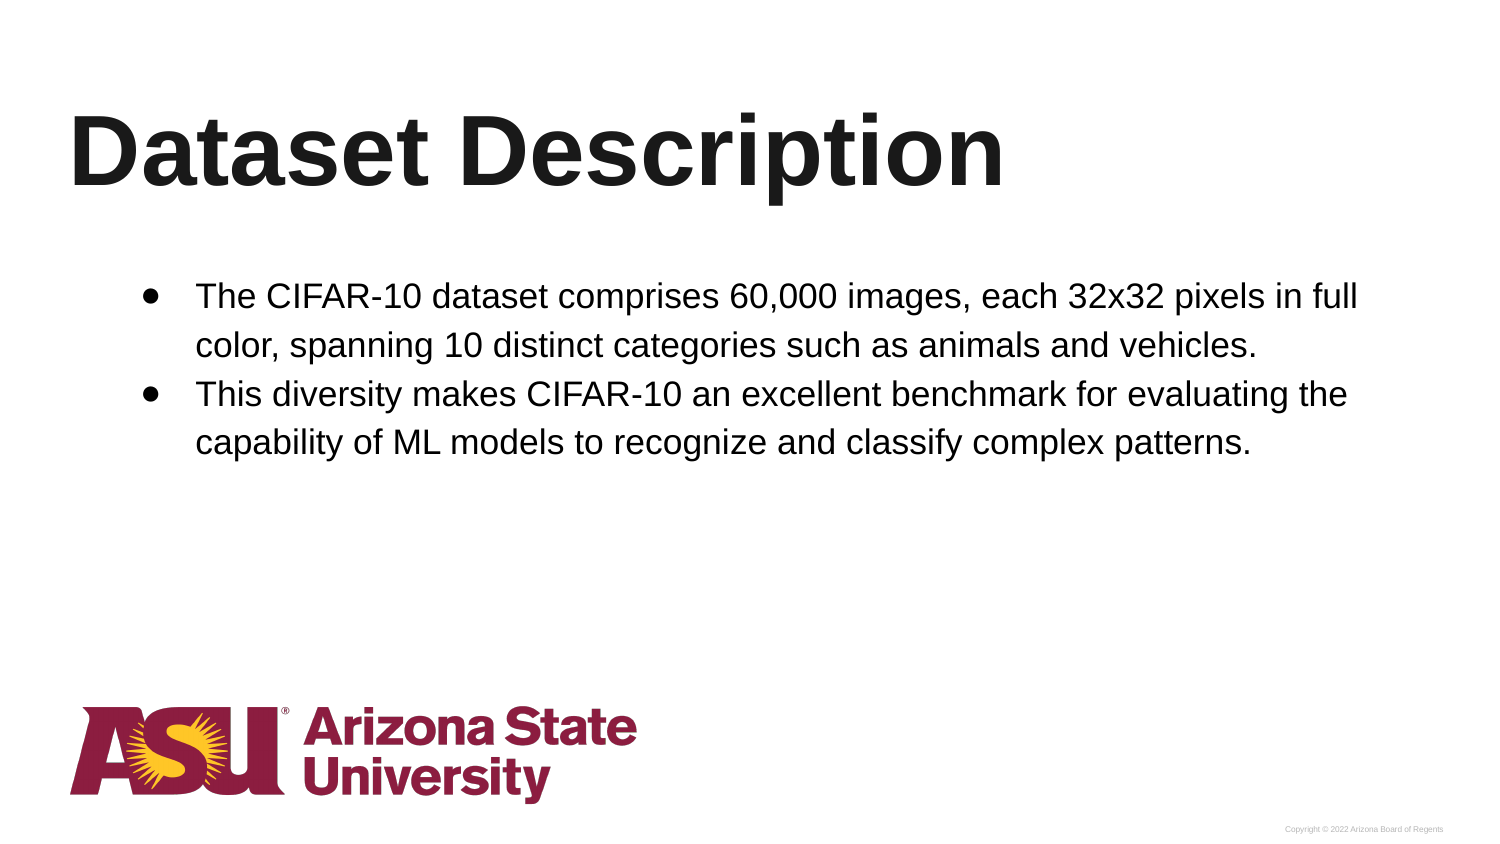

# Dataset Description

The CIFAR-10 dataset comprises 60,000 images, each 32x32 pixels in full color, spanning 10 distinct categories such as animals and vehicles.
This diversity makes CIFAR-10 an excellent benchmark for evaluating the capability of ML models to recognize and classify complex patterns.